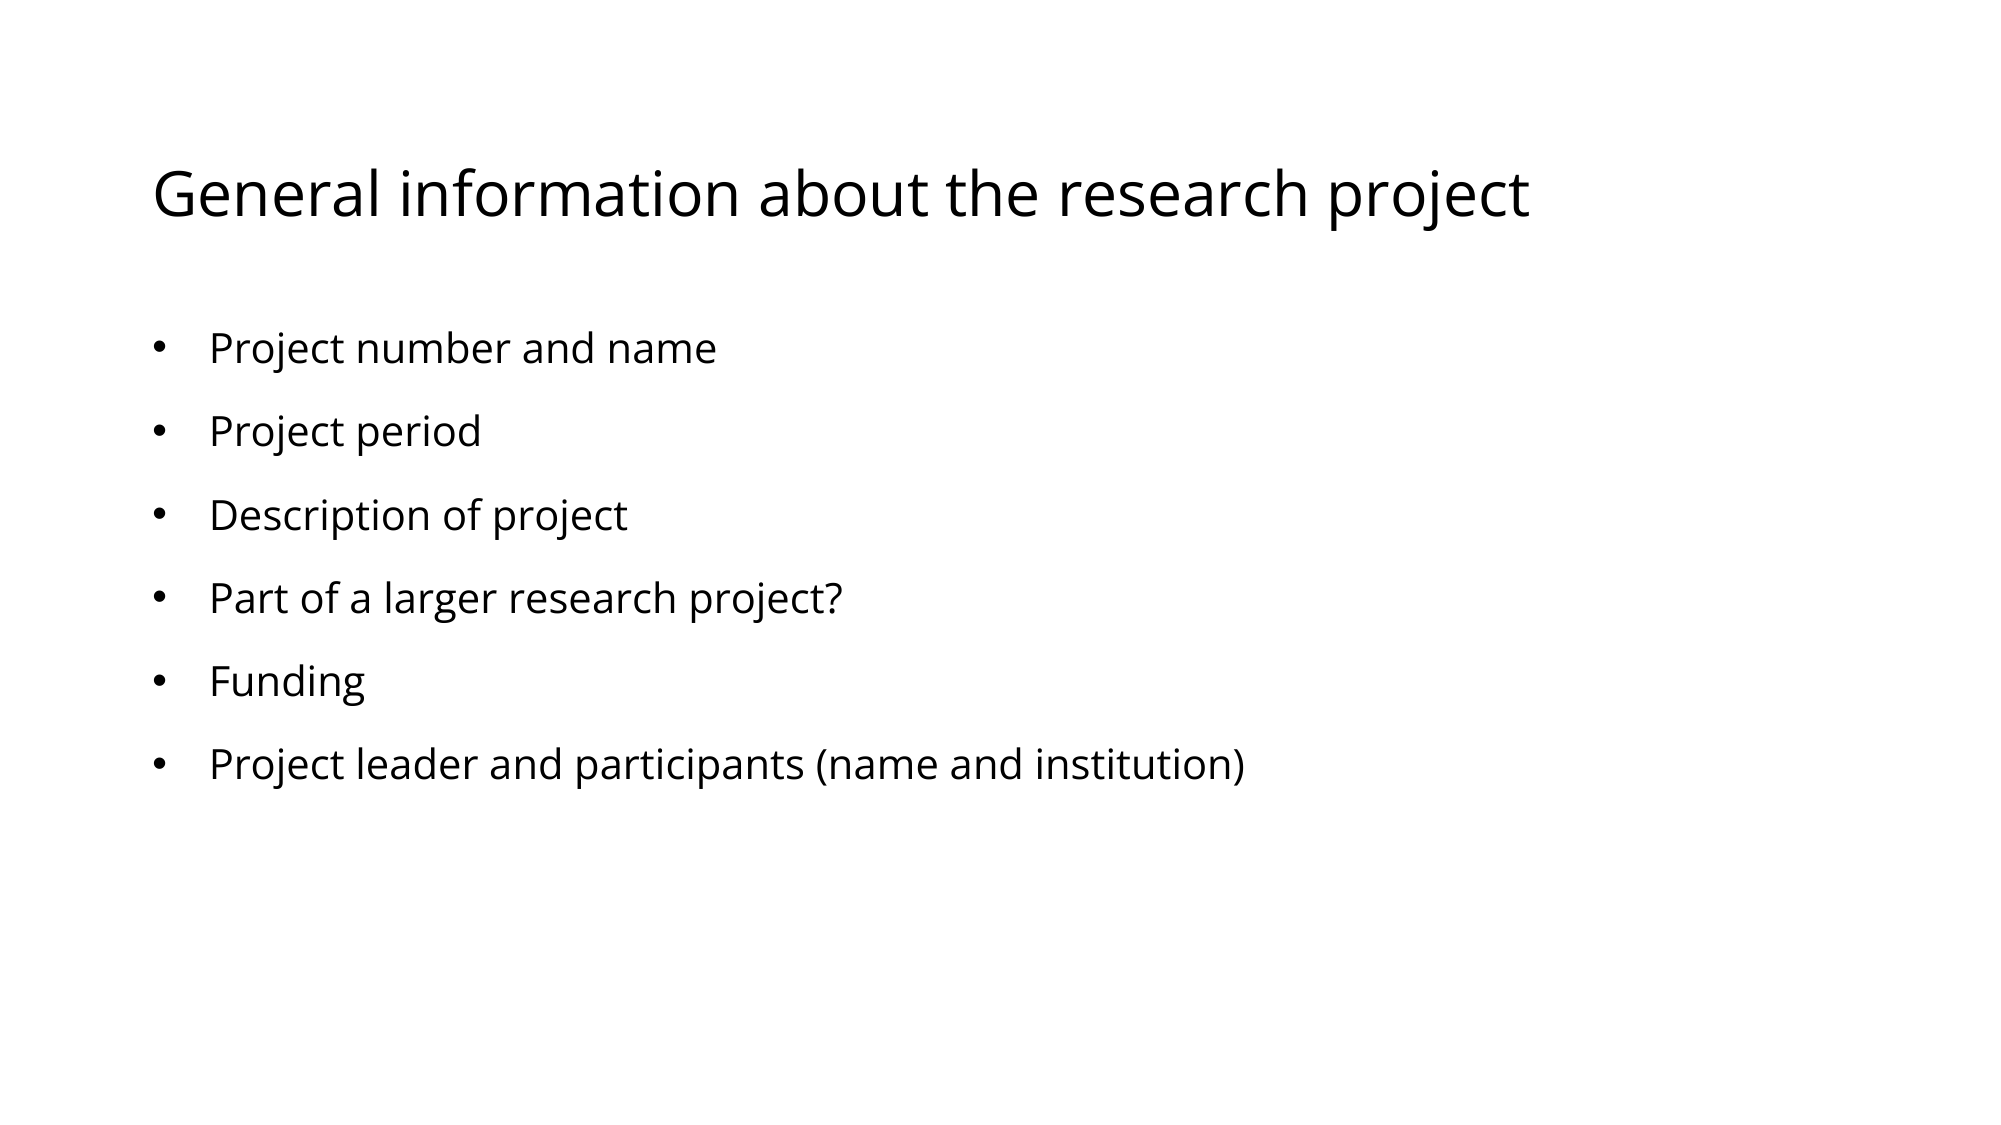

# General information about the research project
Project number and name
Project period
Description of project
Part of a larger research project?
Funding
Project leader and participants (name and institution)